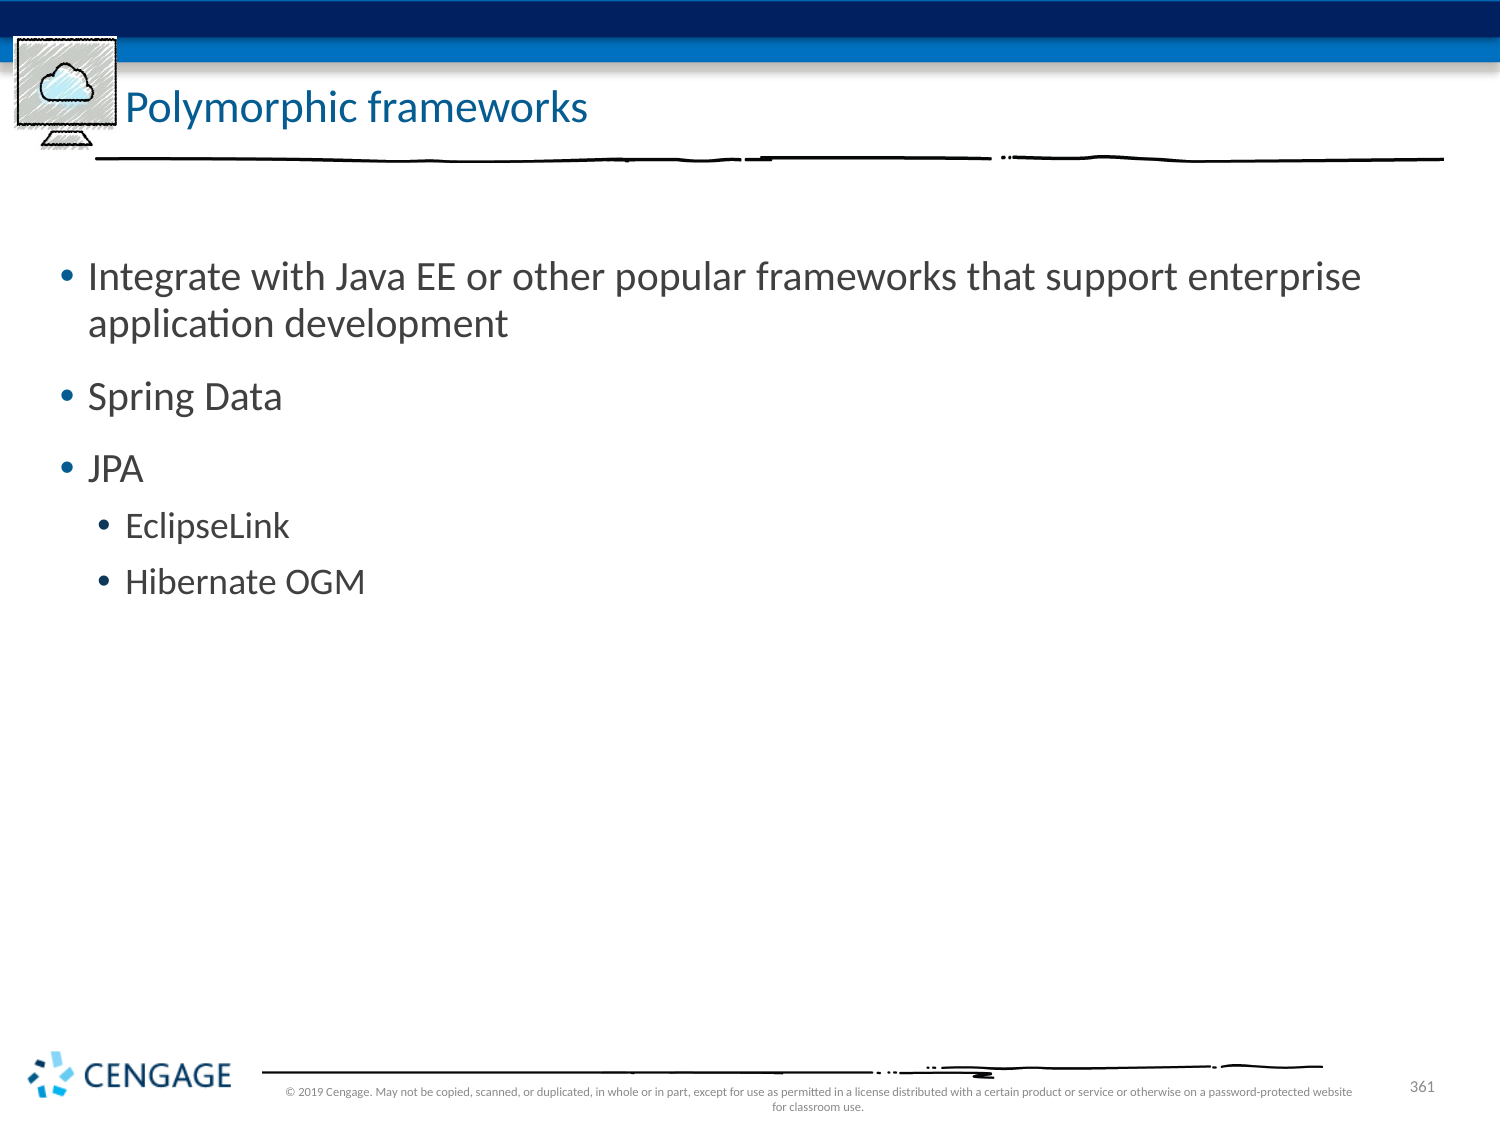

# Polymorphic frameworks
Integrate with Java EE or other popular frameworks that support enterprise application development
Spring Data
JPA
EclipseLink
Hibernate OGM
© 2019 Cengage. May not be copied, scanned, or duplicated, in whole or in part, except for use as permitted in a license distributed with a certain product or service or otherwise on a password-protected website for classroom use.